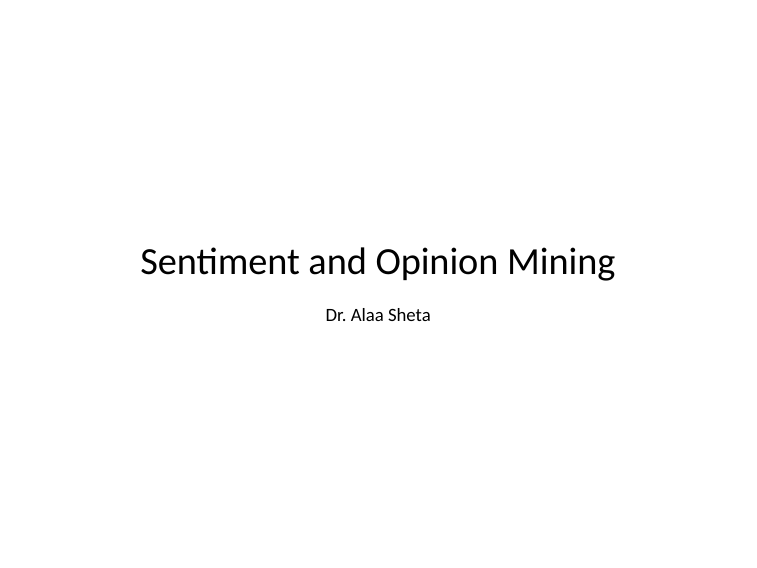

# Sentiment and Opinion Mining
Dr. Alaa Sheta